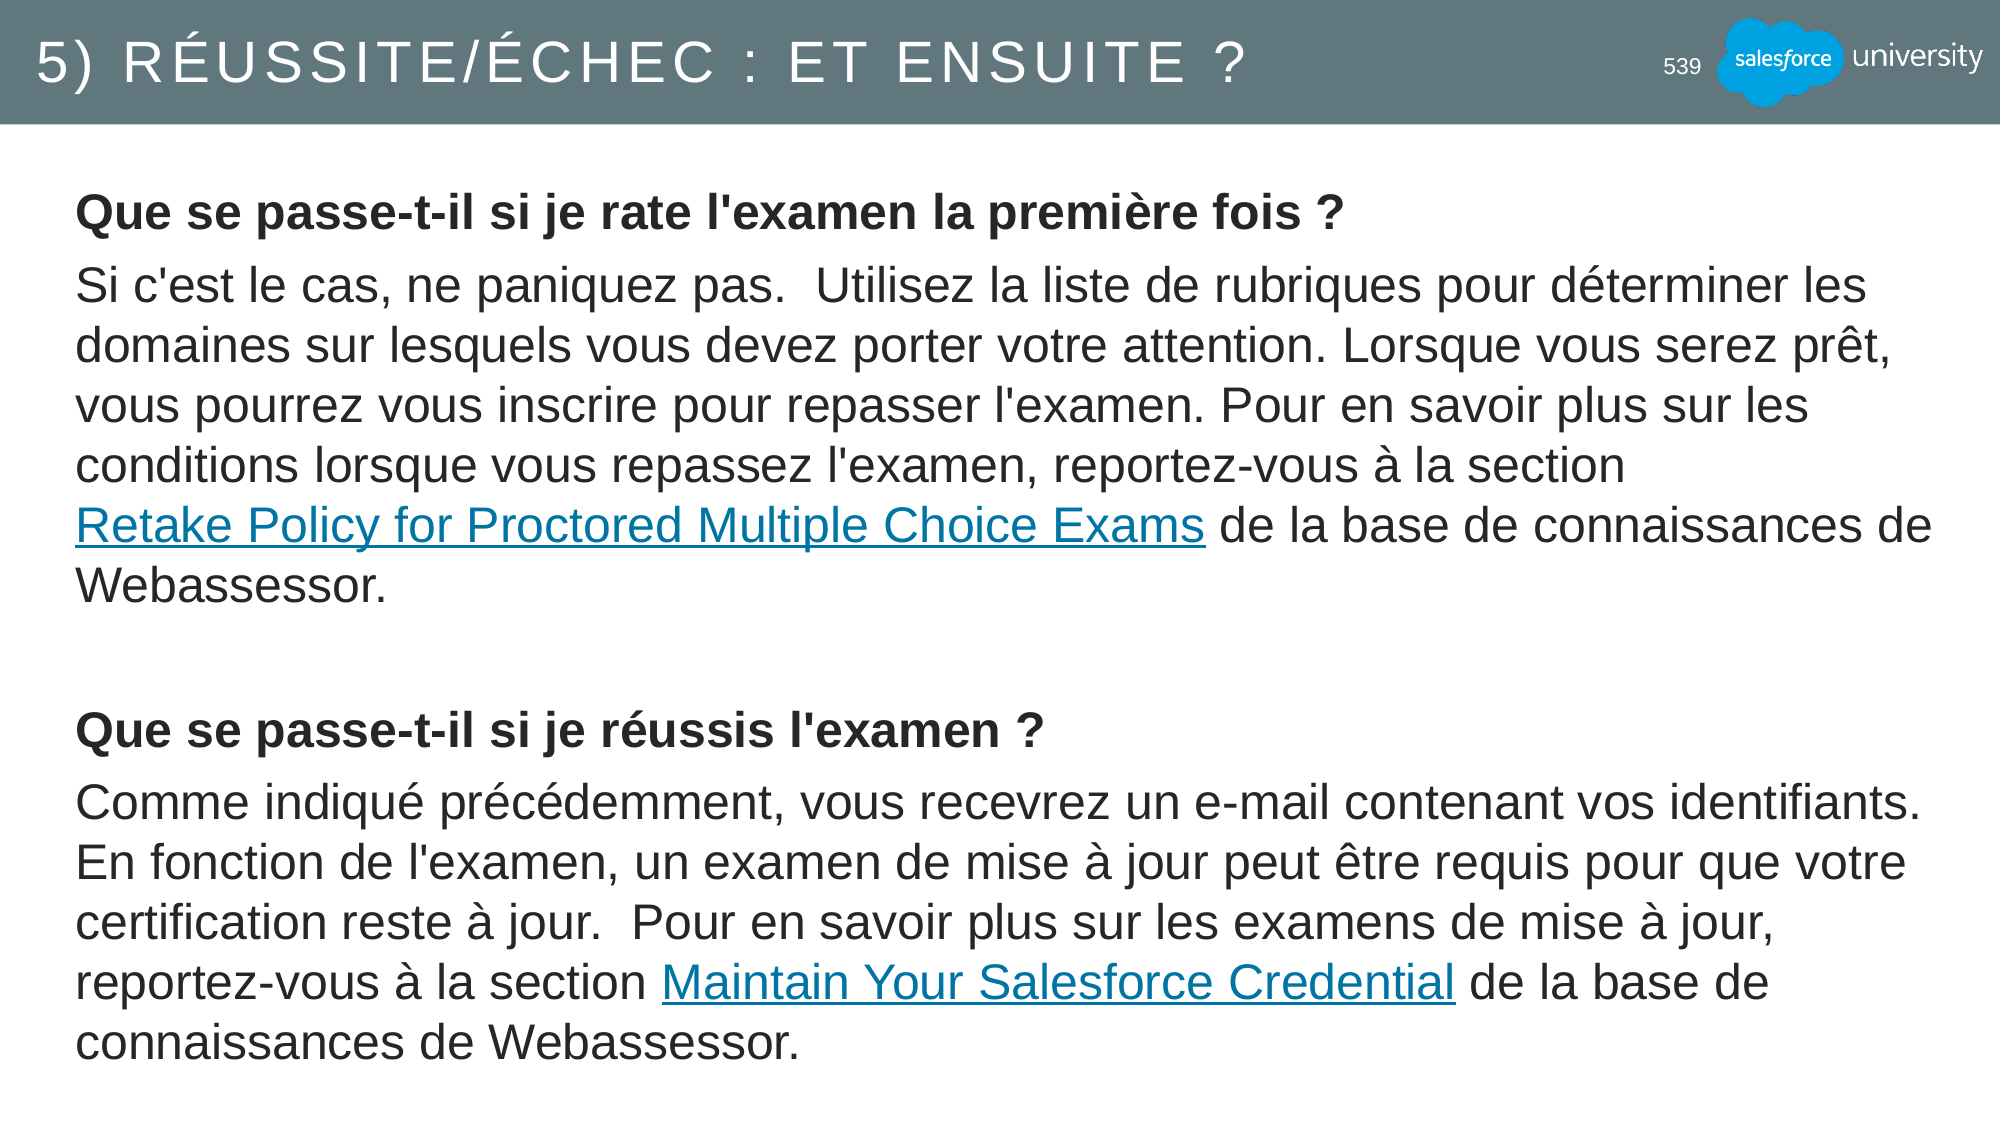

# 5) Réussite/Échec : et ensuite ?
539
Que se passe-t-il si je rate l'examen la première fois ?
Si c'est le cas, ne paniquez pas.  Utilisez la liste de rubriques pour déterminer les domaines sur lesquels vous devez porter votre attention. Lorsque vous serez prêt, vous pourrez vous inscrire pour repasser l'examen. Pour en savoir plus sur les conditions lorsque vous repassez l'examen, reportez-vous à la section Retake Policy for Proctored Multiple Choice Exams de la base de connaissances de Webassessor.

Que se passe-t-il si je réussis l'examen ?
Comme indiqué précédemment, vous recevrez un e-mail contenant vos identifiants.  En fonction de l'examen, un examen de mise à jour peut être requis pour que votre certification reste à jour.  Pour en savoir plus sur les examens de mise à jour, reportez-vous à la section Maintain Your Salesforce Credential de la base de connaissances de Webassessor.